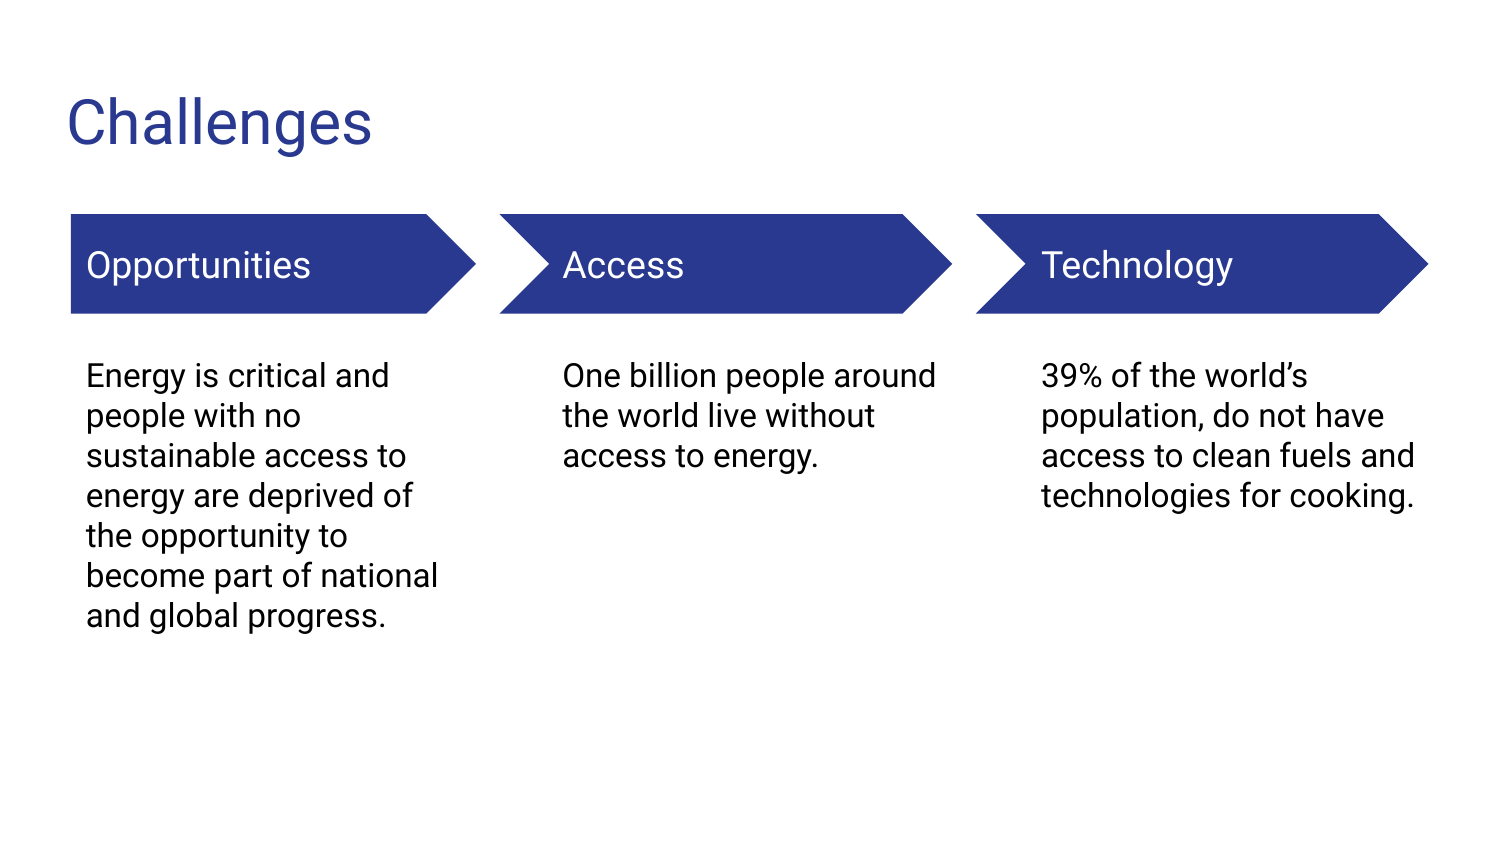

# Challenges

Opportunities
Access
Technology
Energy is critical and people with no sustainable access to energy are deprived of the opportunity to become part of national and global progress.

One billion people around the world live without access to energy.

39% of the world’s population, do not have access to clean fuels and technologies for cooking.